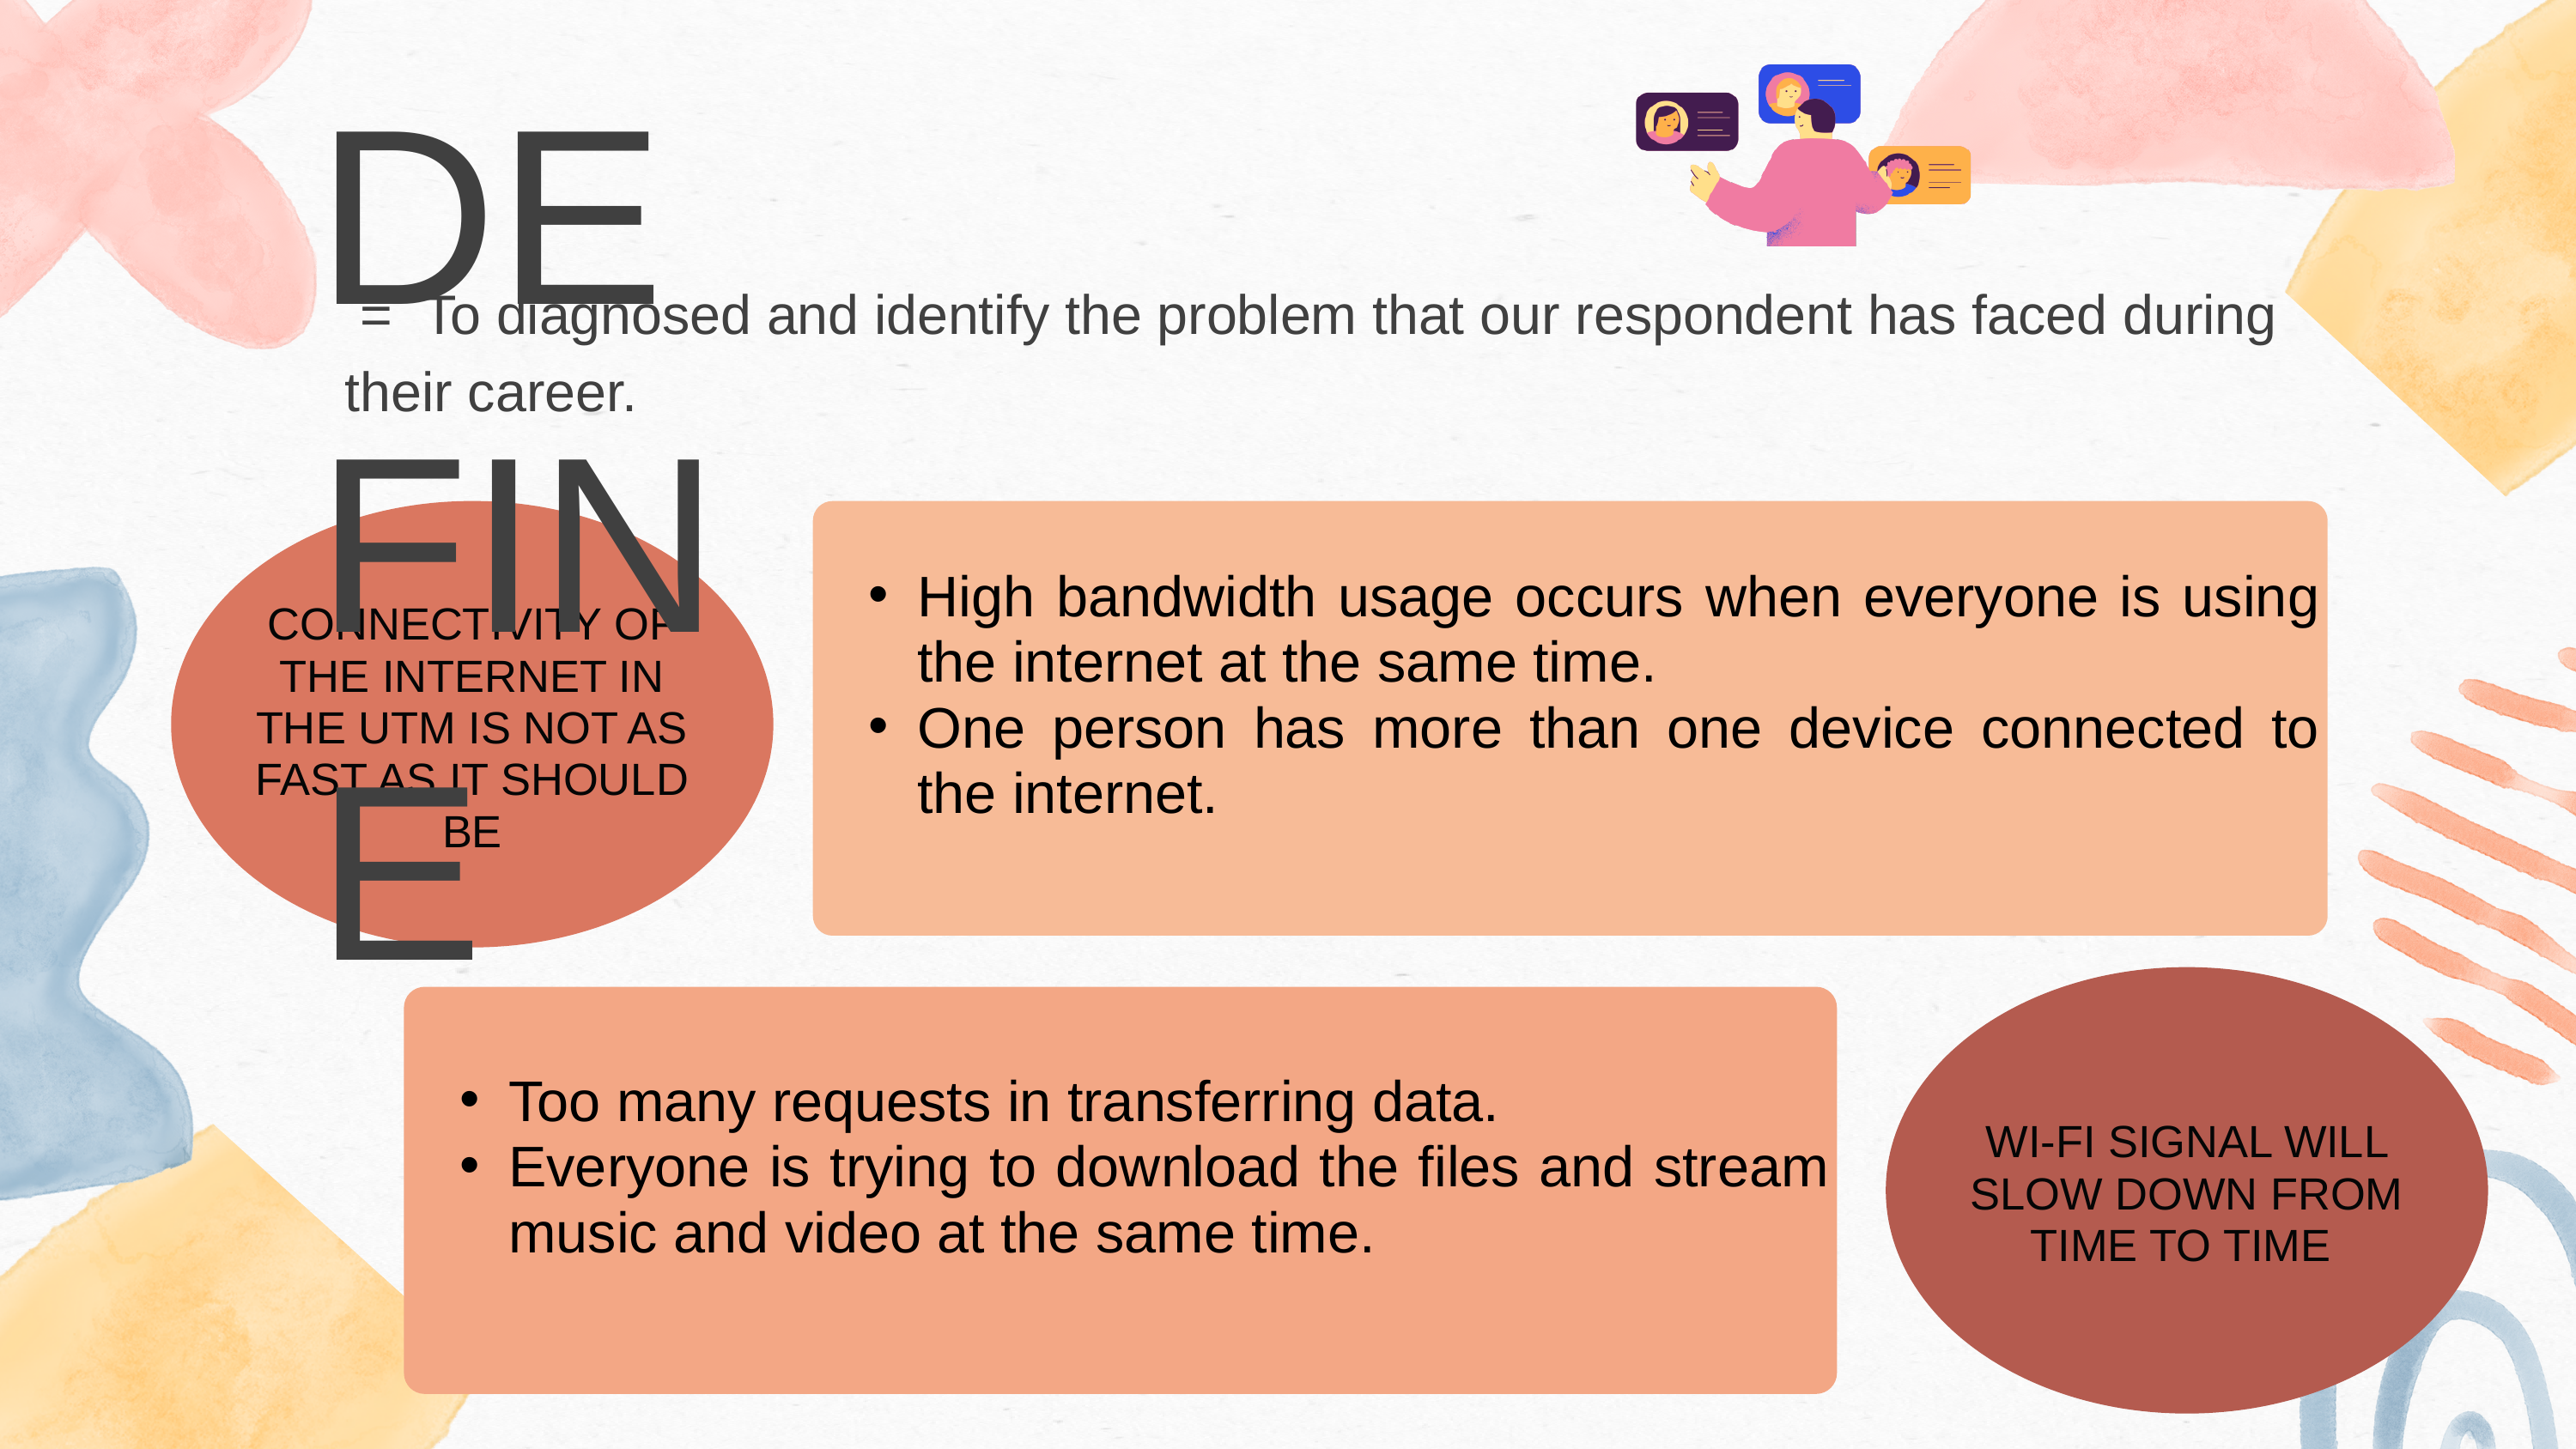

DEFINE

 =  To diagnosed and identify the problem that our respondent has faced during their career.

CONNECTIVITY OF THE INTERNET IN THE UTM IS NOT AS FAST AS IT SHOULD BE

High bandwidth usage occurs when everyone is using the internet at the same time.
One person has more than one device connected to the internet.

WI-FI SIGNAL WILL SLOW DOWN FROM TIME TO TIME

Too many requests in transferring data.
Everyone is trying to download the files and stream music and video at the same time.